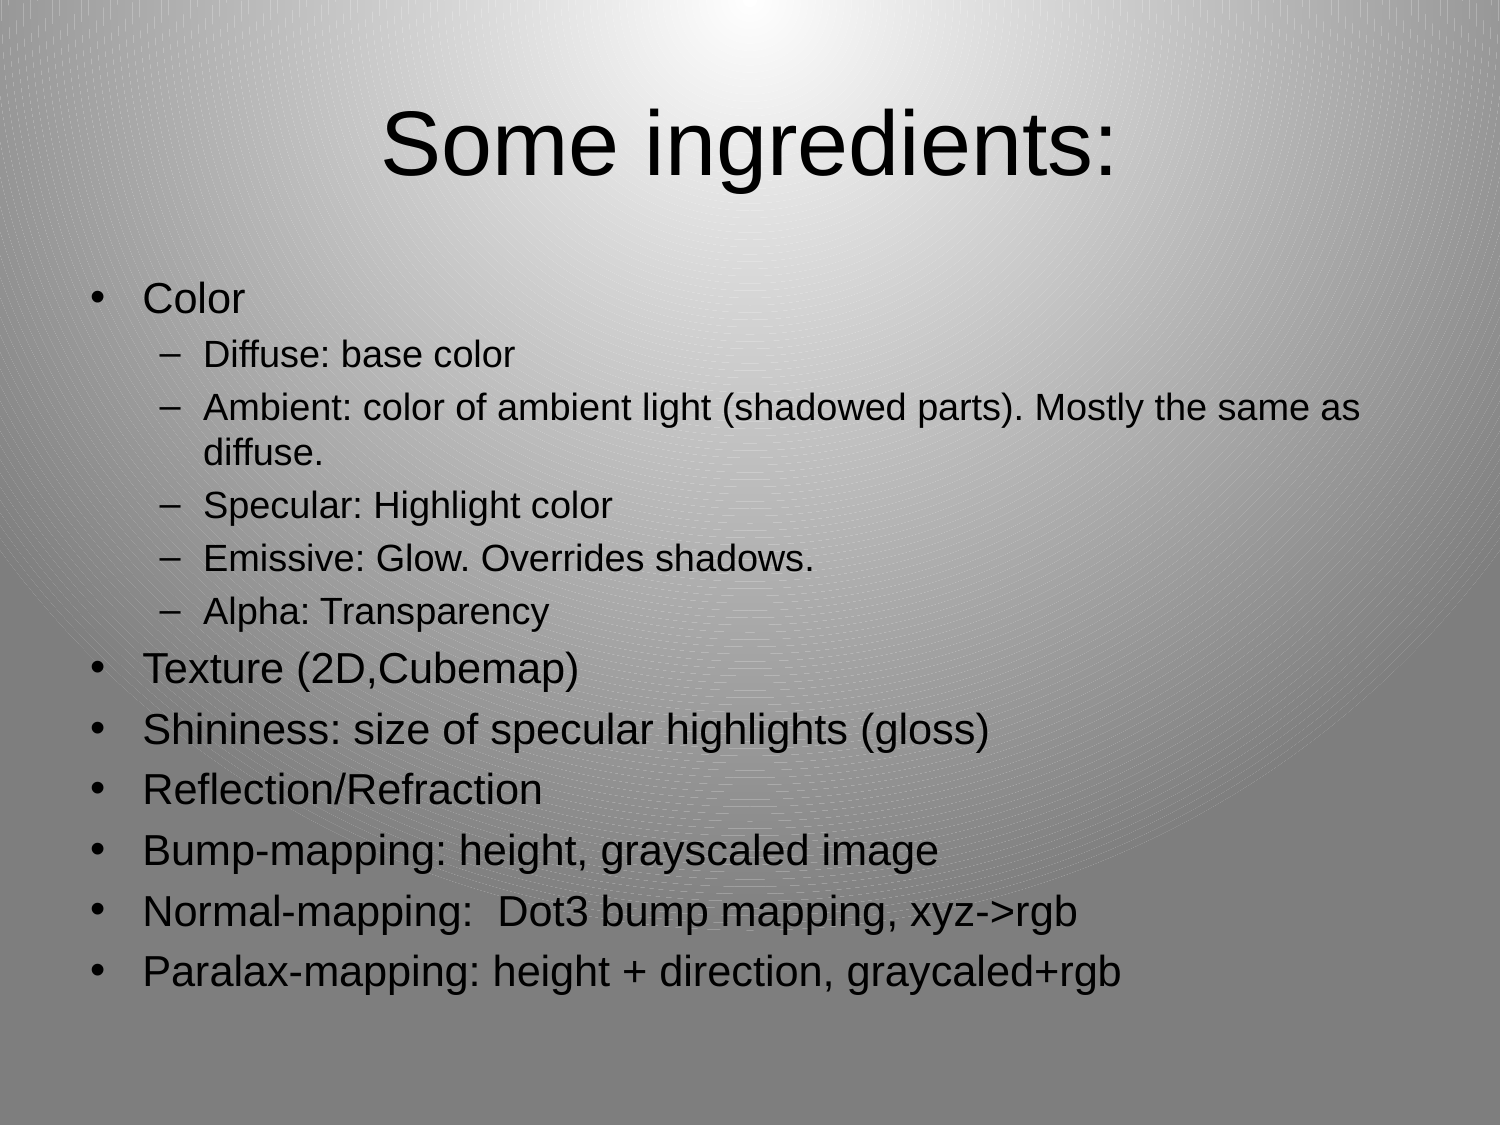

# Some ingredients:
Color
Diffuse: base color
Ambient: color of ambient light (shadowed parts). Mostly the same as diffuse.
Specular: Highlight color
Emissive: Glow. Overrides shadows.
Alpha: Transparency
Texture (2D,Cubemap)
Shininess: size of specular highlights (gloss)
Reflection/Refraction
Bump-mapping: height, grayscaled image
Normal-mapping:  Dot3 bump mapping, xyz->rgb
Paralax-mapping: height + direction, graycaled+rgb